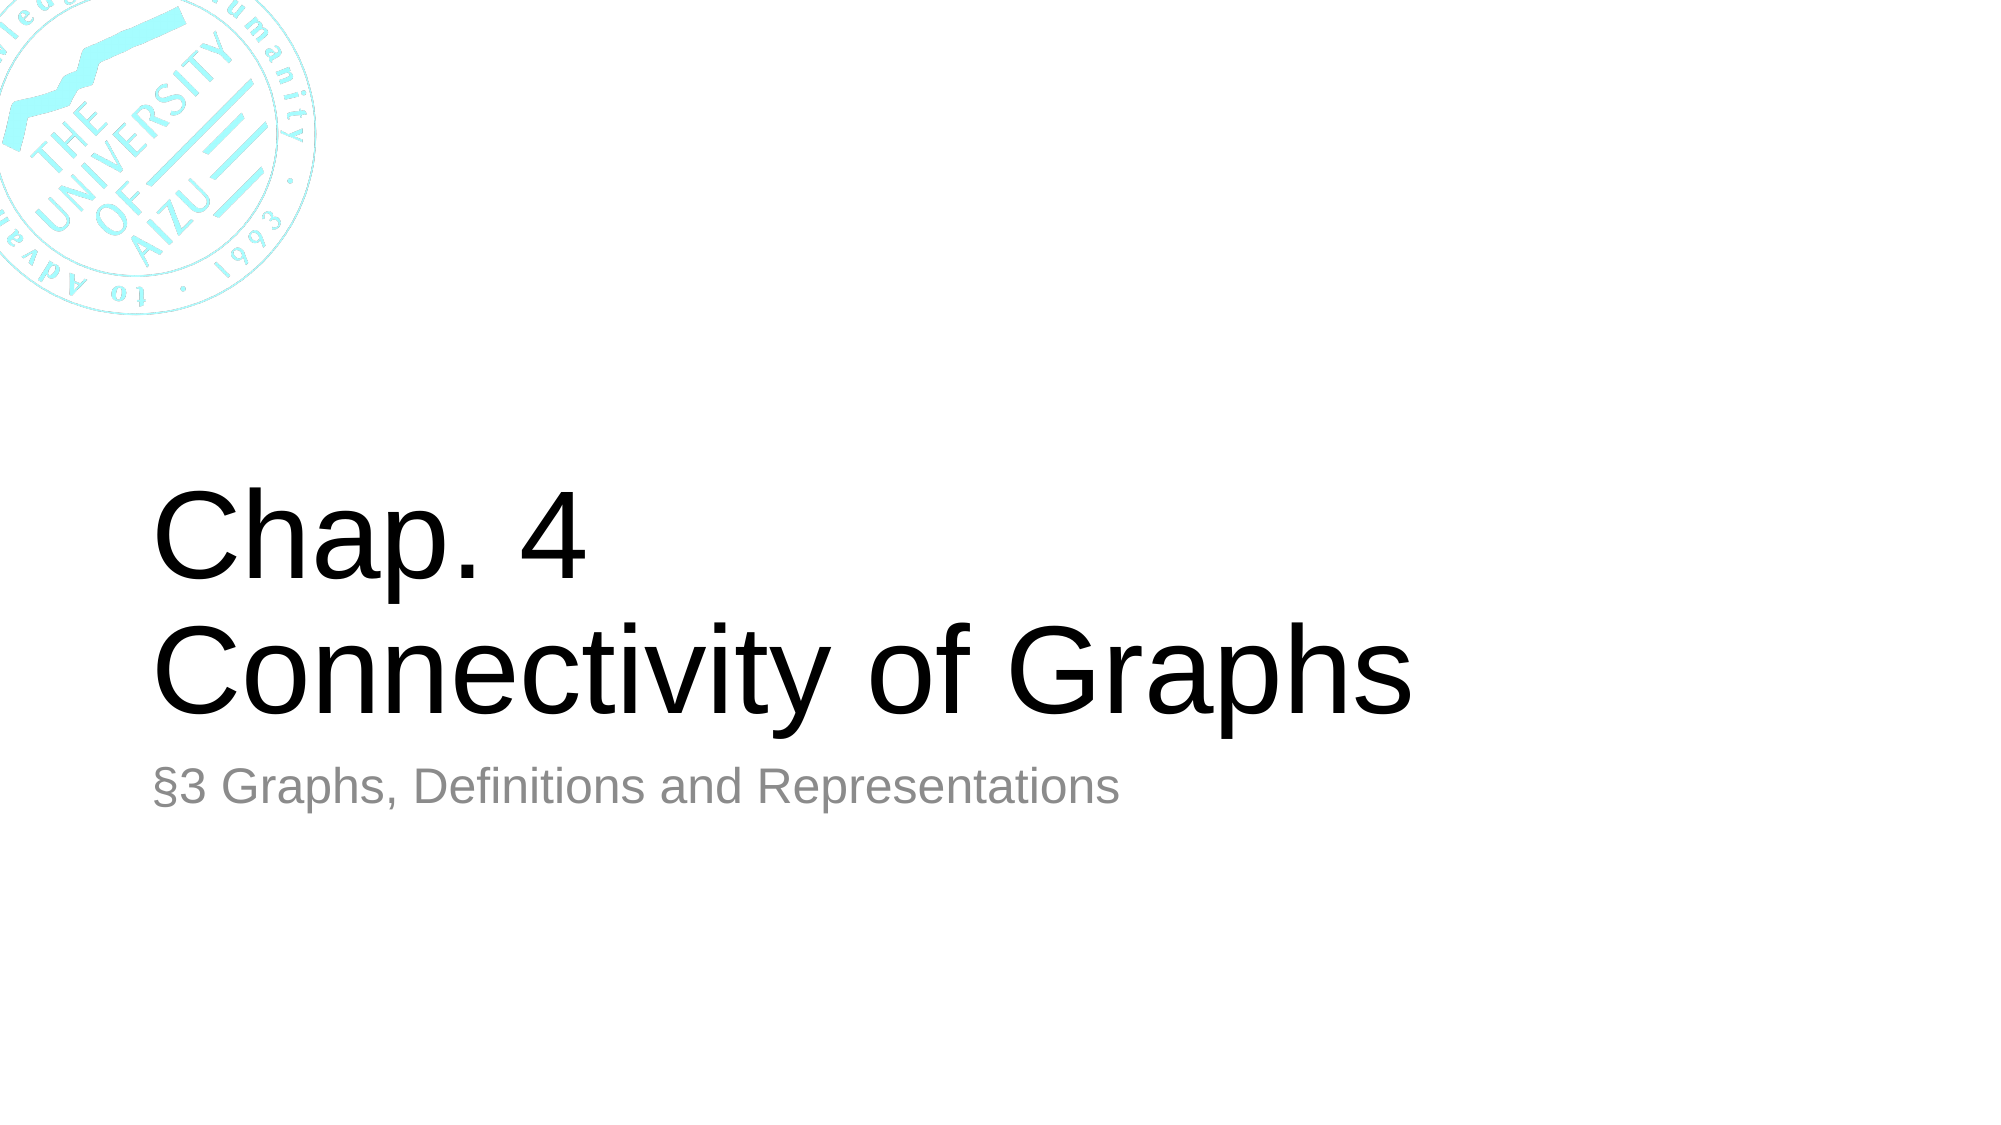

# Chap. 4 Connectivity of Graphs
§3 Graphs, Definitions and Representations